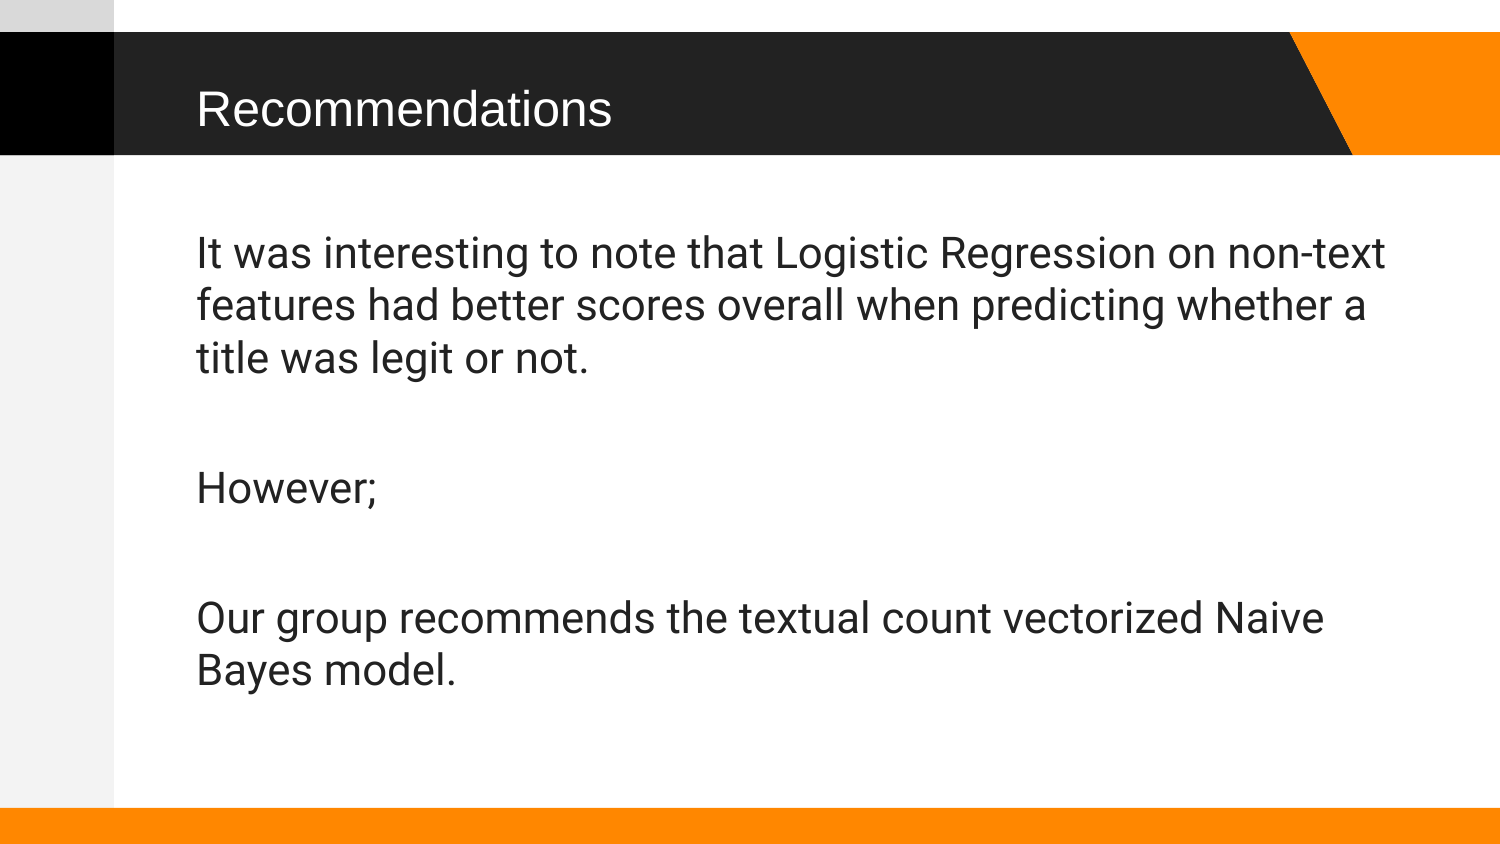

# Recommendations
It was interesting to note that Logistic Regression on non-text features had better scores overall when predicting whether a title was legit or not.

However;

Our group recommends the textual count vectorized Naive Bayes model.